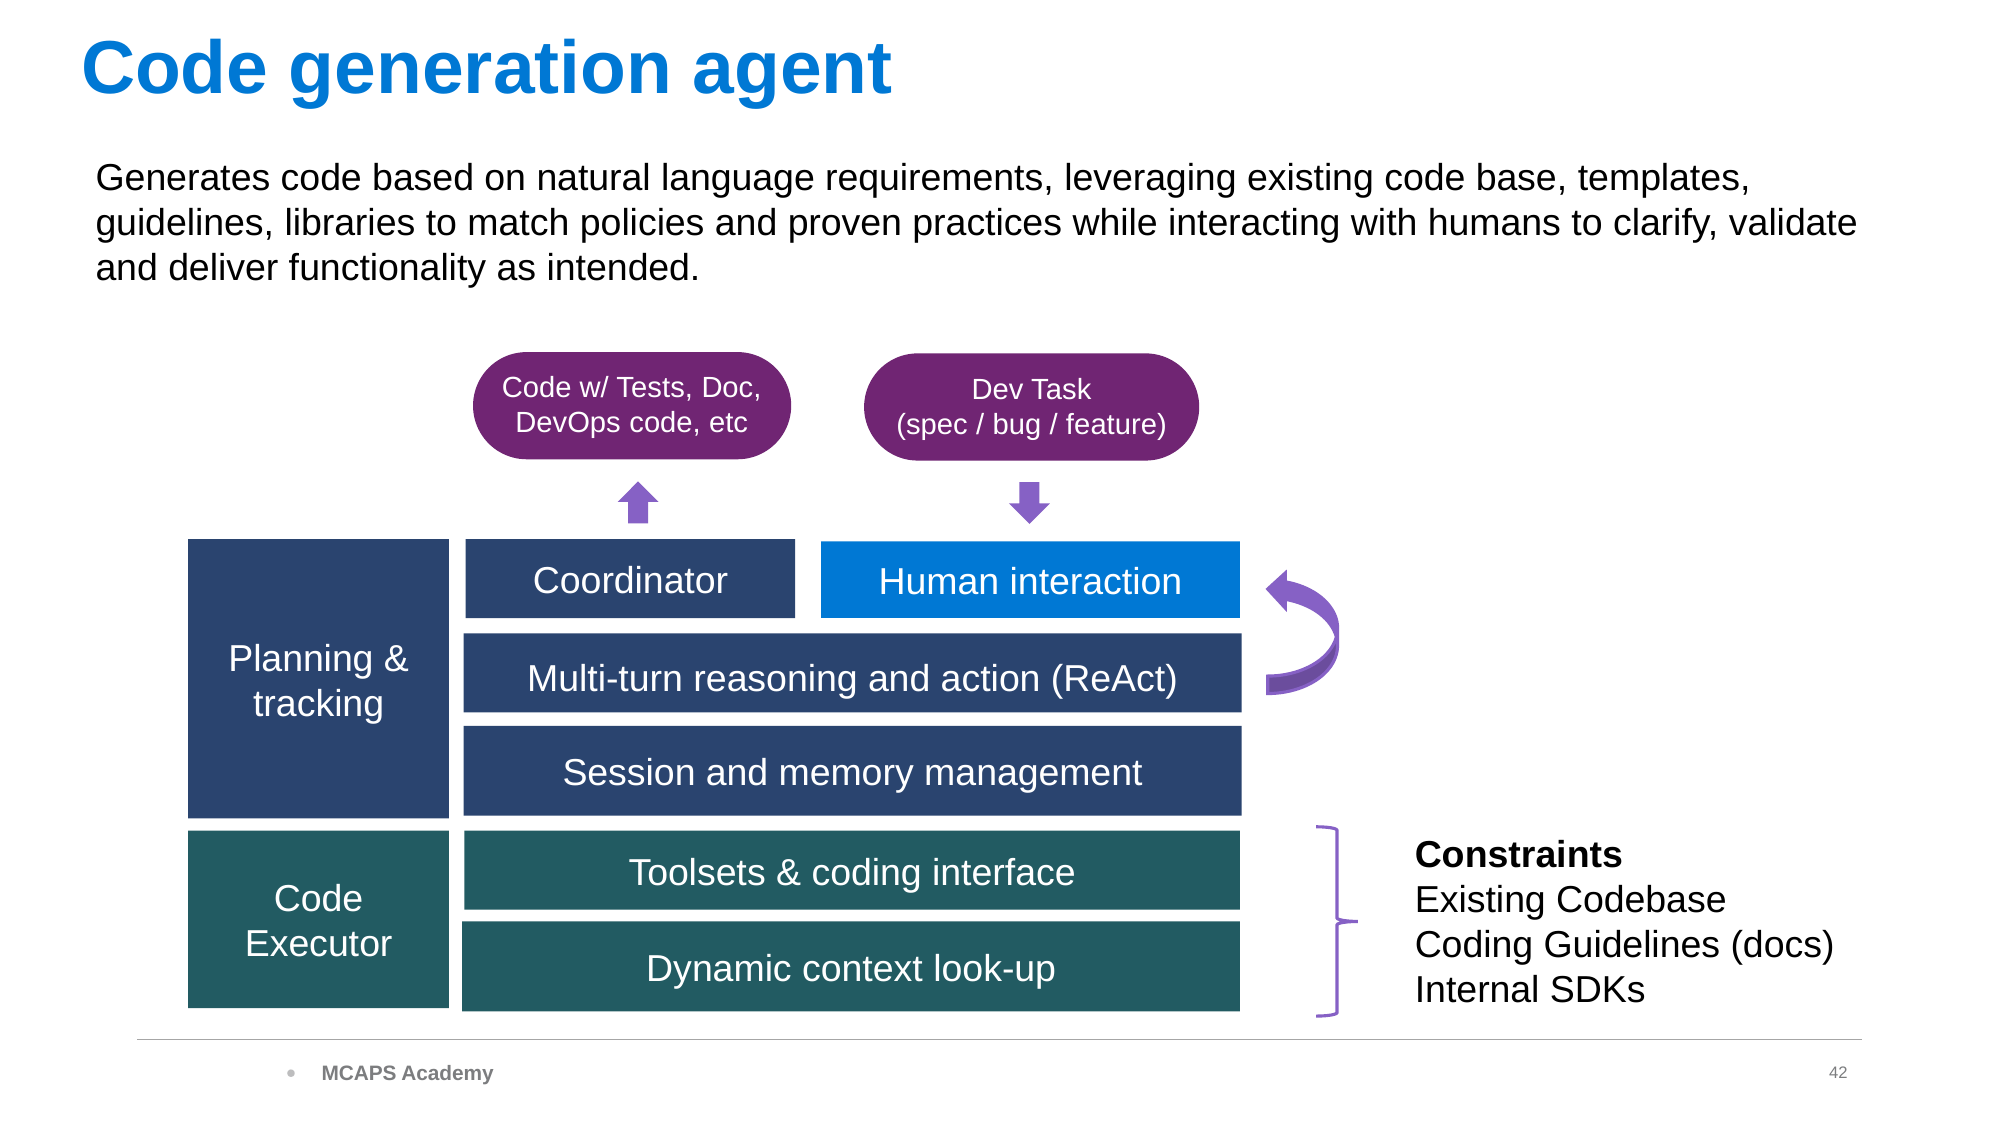

Code generation agent
Generates code based on natural language requirements, leveraging existing code base, templates, guidelines, libraries to match policies and proven practices while interacting with humans to clarify, validate and deliver functionality as intended.
Code w/ Tests, Doc, DevOps code, etc
Dev Task
(spec / bug / feature)

Coordinator
Planning & tracking
Human interaction

Multi-turn reasoning and action (ReAct)
Session and memory management
Constraints
Existing Codebase
Coding Guidelines (docs)
Internal SDKs

Code Executor
Toolsets & coding interface
Dynamic context look-up
42